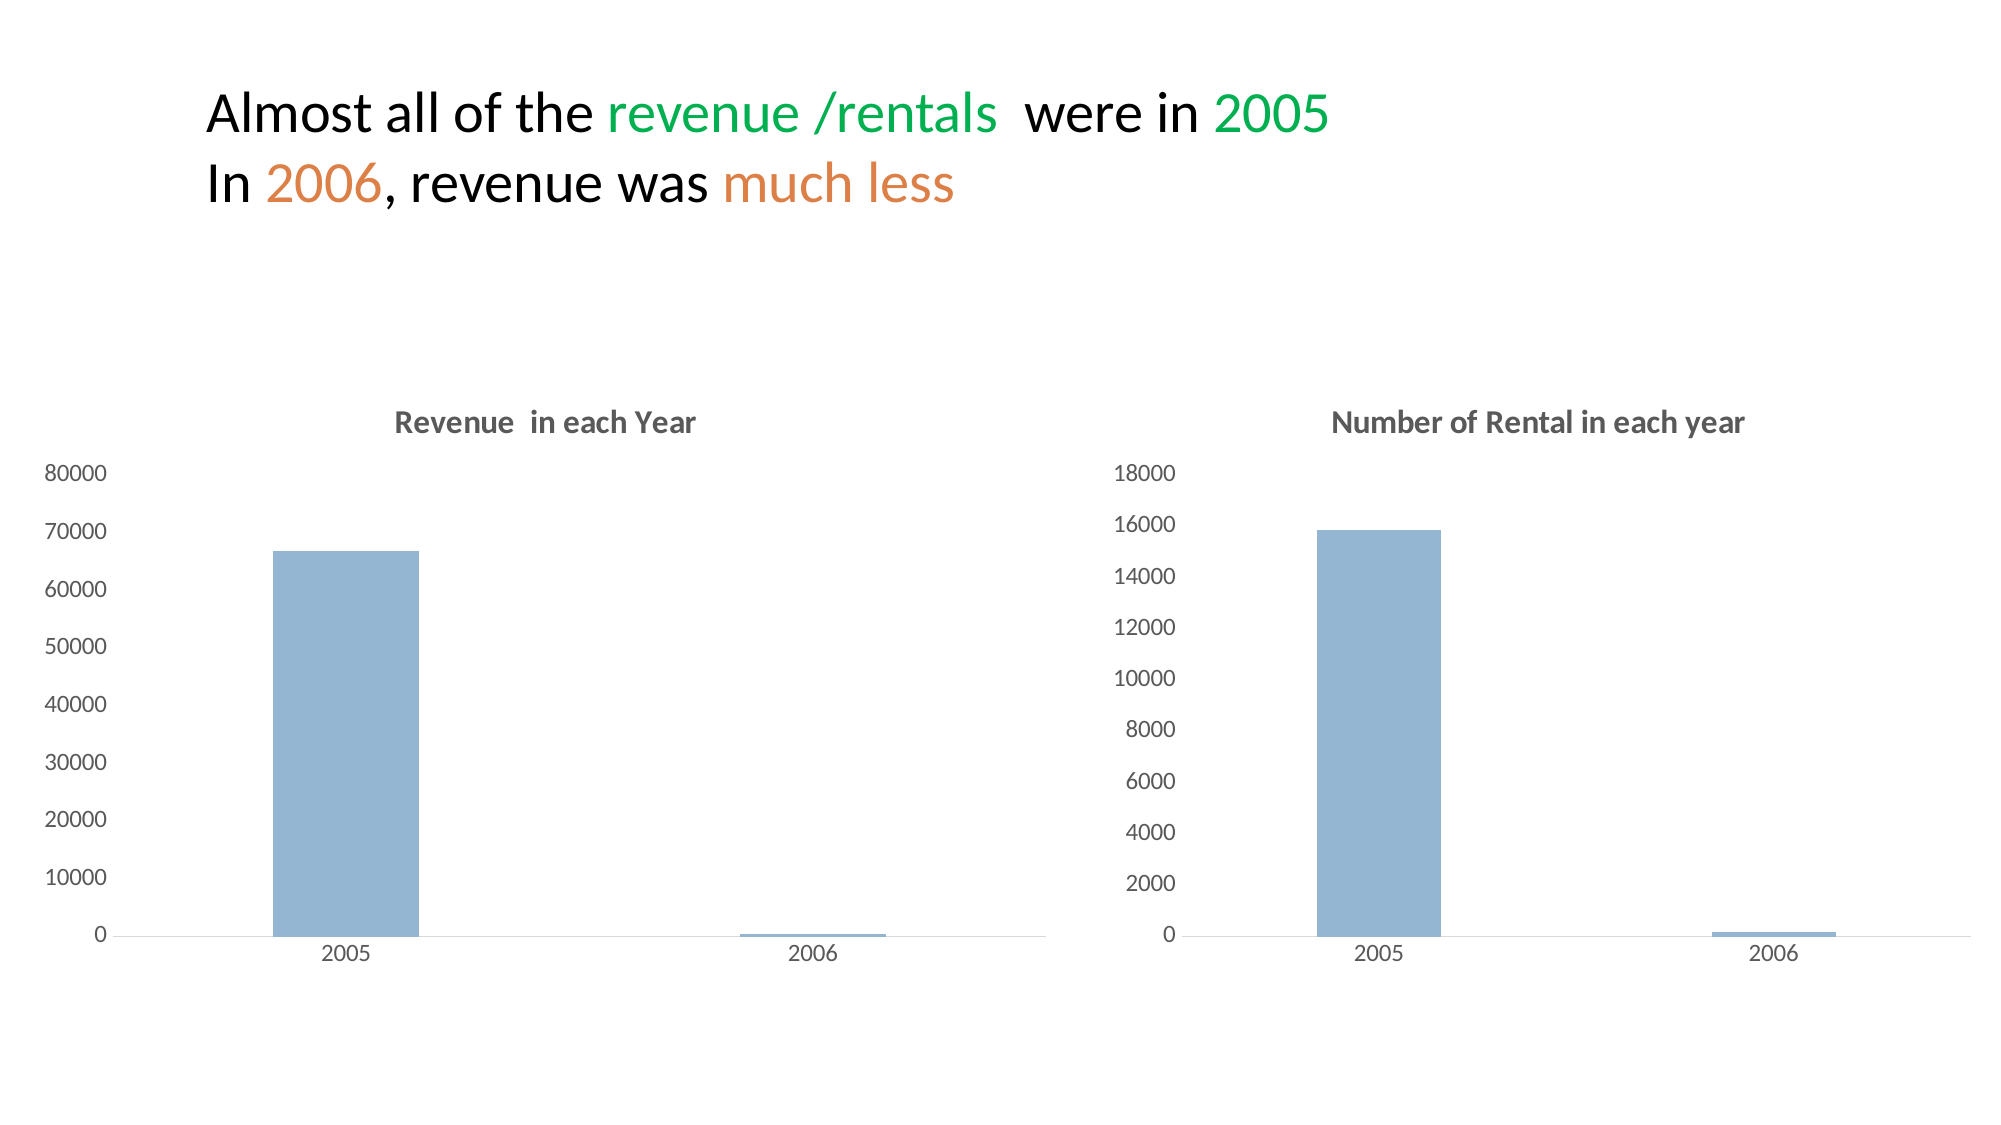

Almost all of the revenue /rentals  were in 2005
In 2006, revenue was much less

### Chart:  Revenue  in each Year

| Category | revenue |
|---|---|
| 2005 | 66892.38 |
| 2006 | 514.18 |

### Chart: Number of Rental in each year

| Category | number_of_rentals |
|---|---|
| 2005 | 15862.0 |
| 2006 | 182.0 |